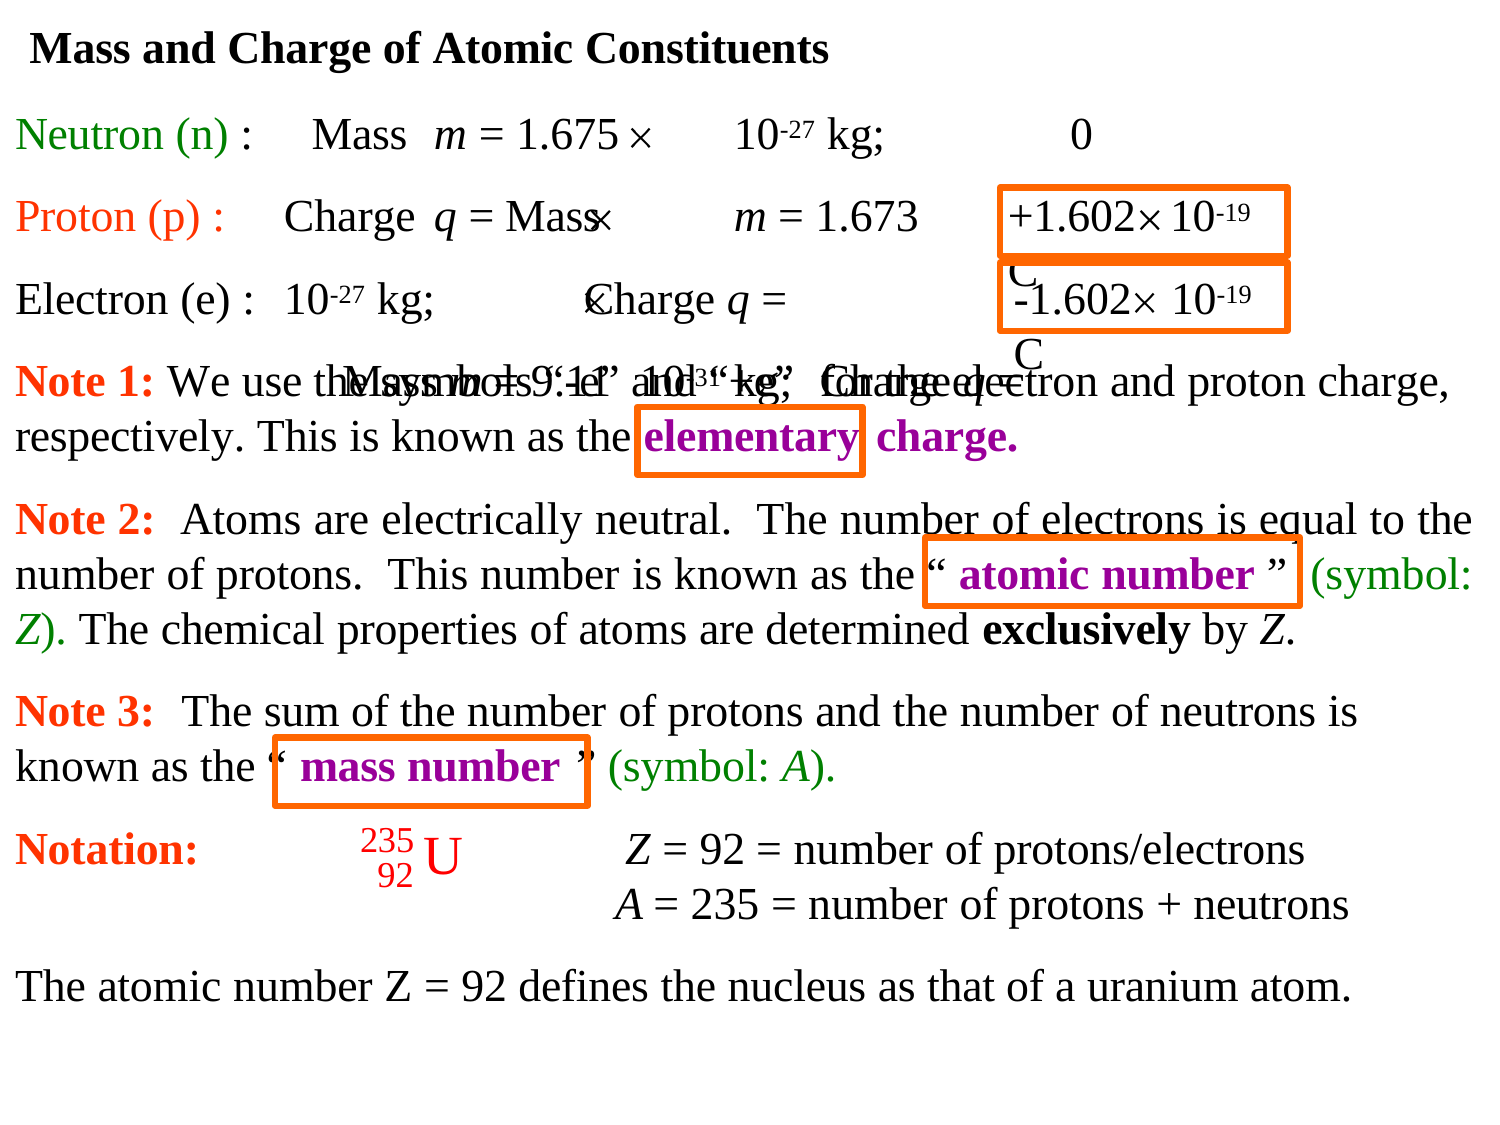

Mass and Charge of Atomic Constituents
Neutron (n) : Proton (p) : Electron (e) :
Mass	m = 1.675	10-27 kg;	Charge	q = Mass	m = 1.673	10-27 kg;	Charge q =

Mass m = 9.11	10-31  kg;	Charge q =

0

+1.602	10-19 C

-1.602	10-19  C
Note 1: We use the symbols “-e” and “+e”	for the electron and proton charge, respectively. This is known as the		charge.

Note 2:  Atoms are electrically neutral.  The number of electrons is equal to the number of protons.  This number is known as the                                  (symbol: Z). The chemical properties of atoms are determined exclusively by Z.

Note 3:	The sum of the number of protons and the number of neutrons is known as the “	” (symbol: A).
elementary

“ atomic number ”
mass number

235
Notation:
Z = 92 = number of protons/electrons
A = 235 = number of protons + neutrons
92 U
The atomic number Z = 92 defines the nucleus as that of a uranium atom.